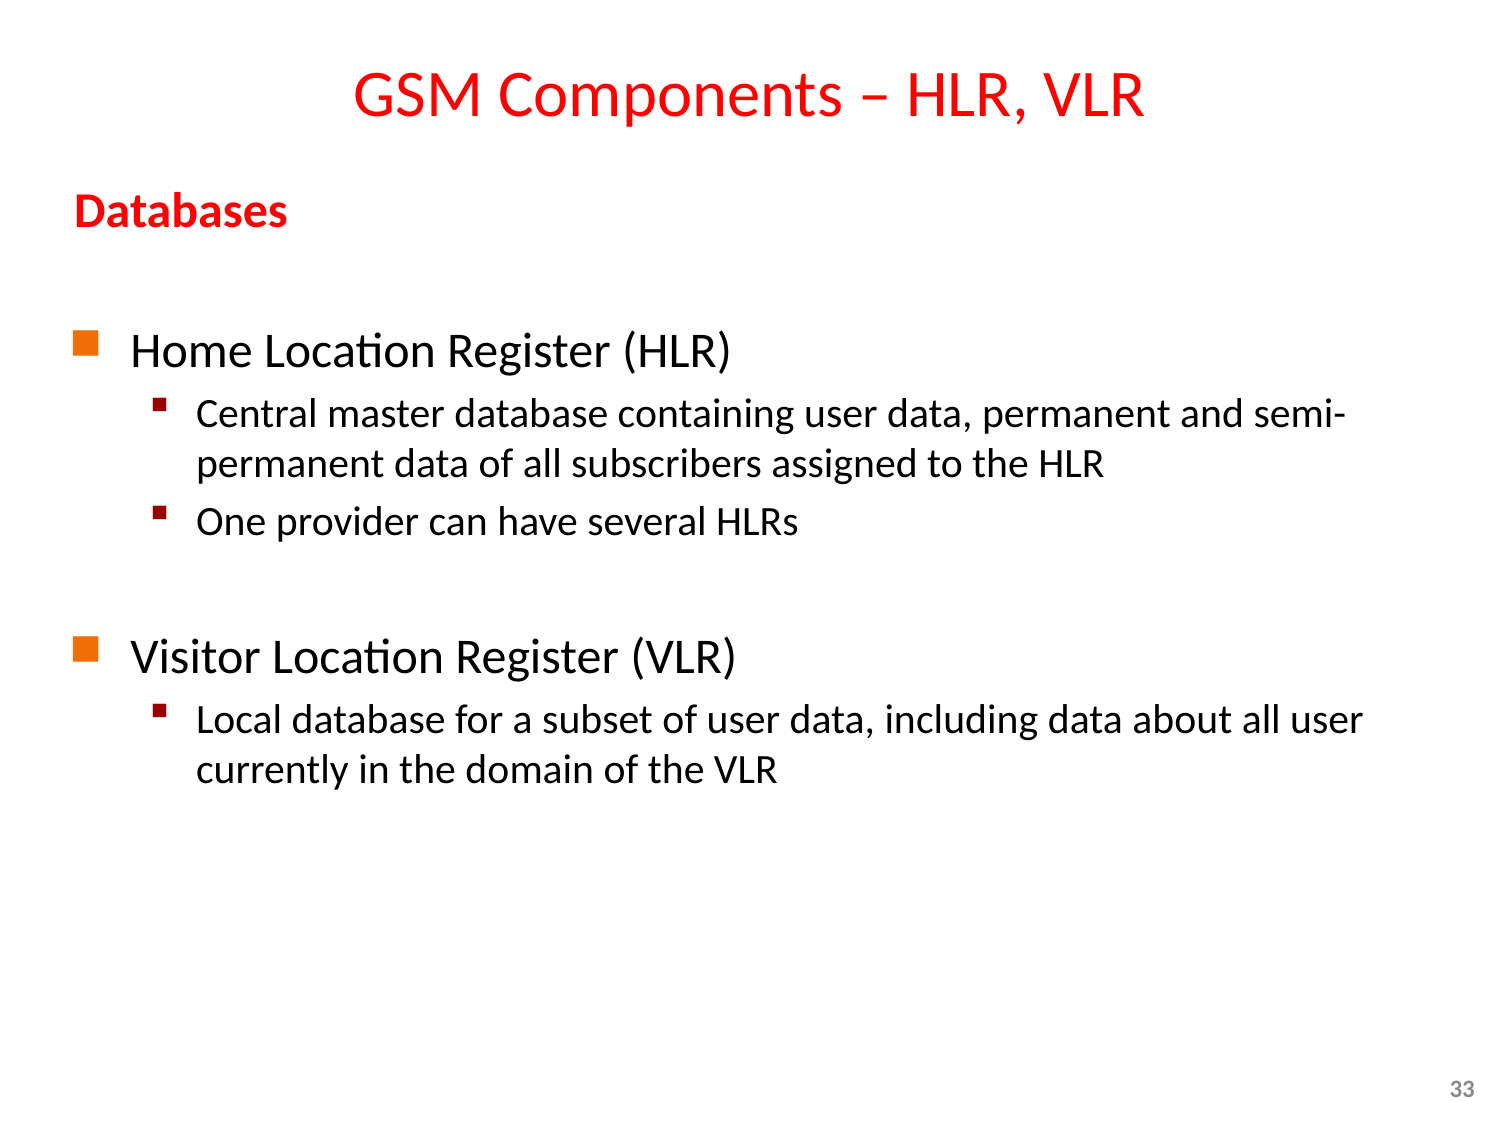

# GSM Components – HLR, VLR
Databases

Home Location Register (HLR)
Central master database containing user data, permanent and semi-permanent data of all subscribers assigned to the HLR
One provider can have several HLRs

Visitor Location Register (VLR)
Local database for a subset of user data, including data about all user currently in the domain of the VLR